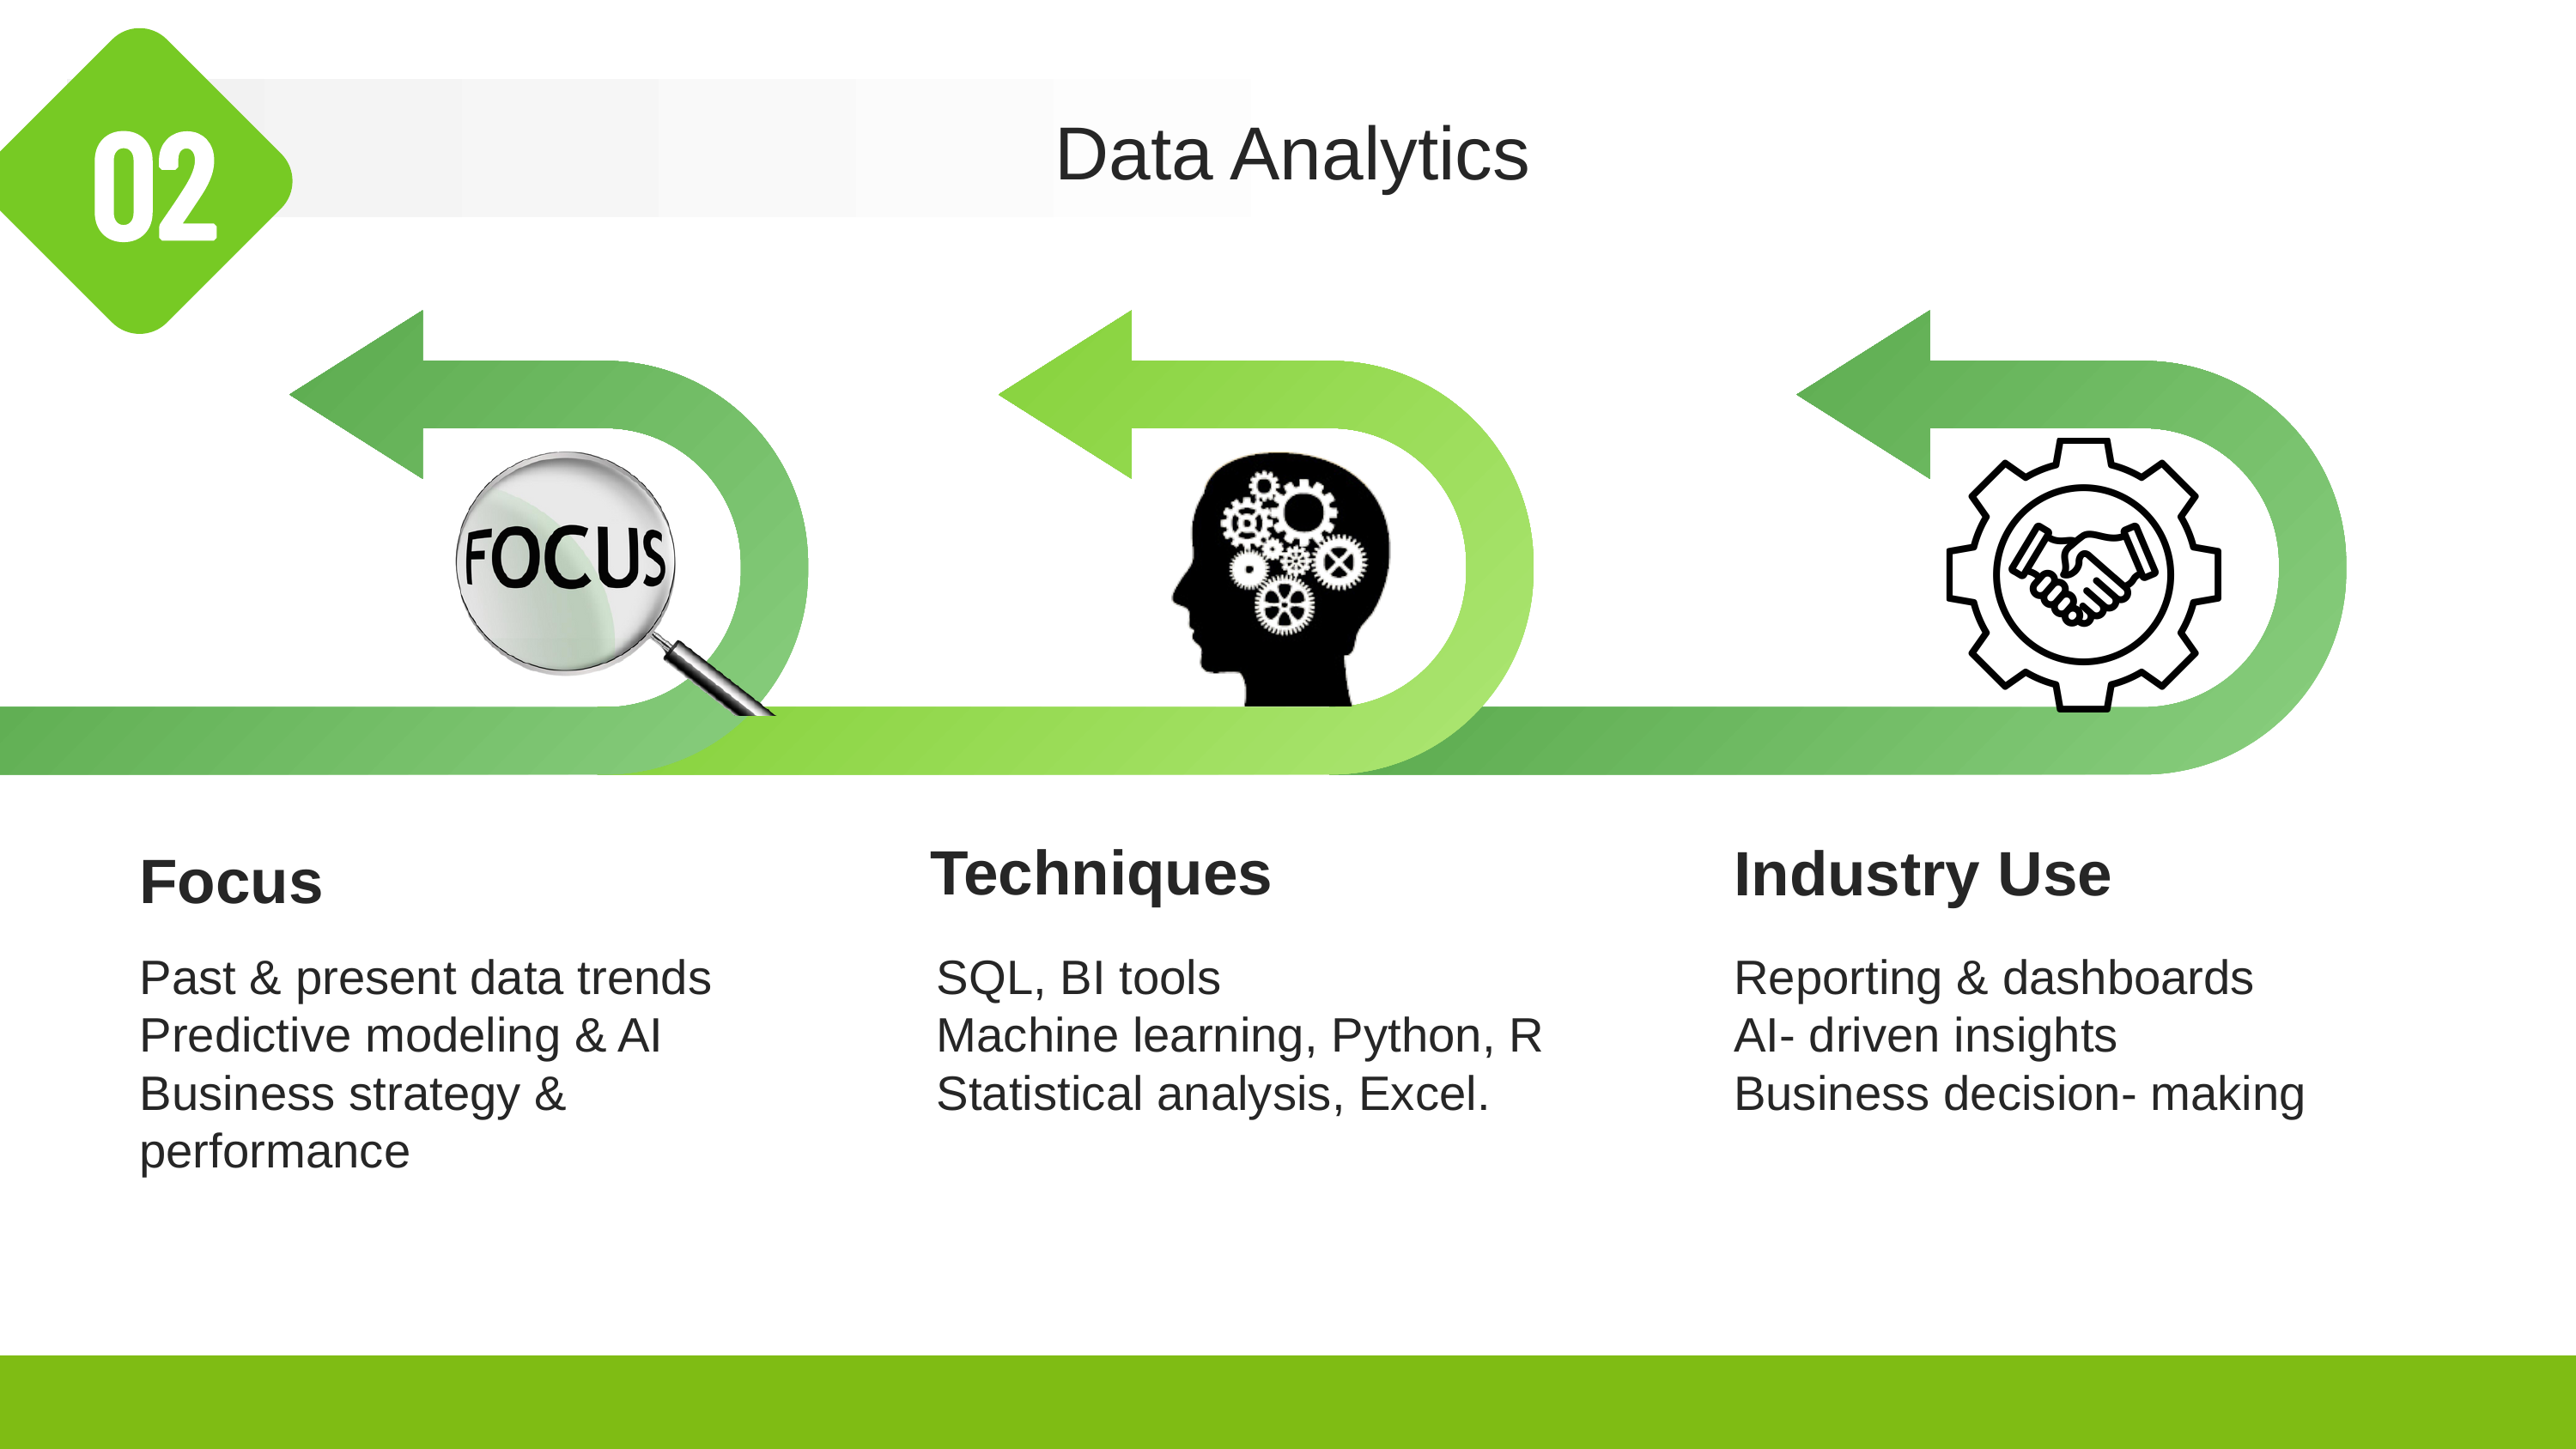

02

Data Analytics

Techniques

Industry Use

Focus

Past & present data trends
Predictive modeling & AI
Business strategy & performance

SQL, BI tools
Machine learning, Python, R
Statistical analysis, Excel.

Reporting & dashboards
AI- driven insights
Business decision- making